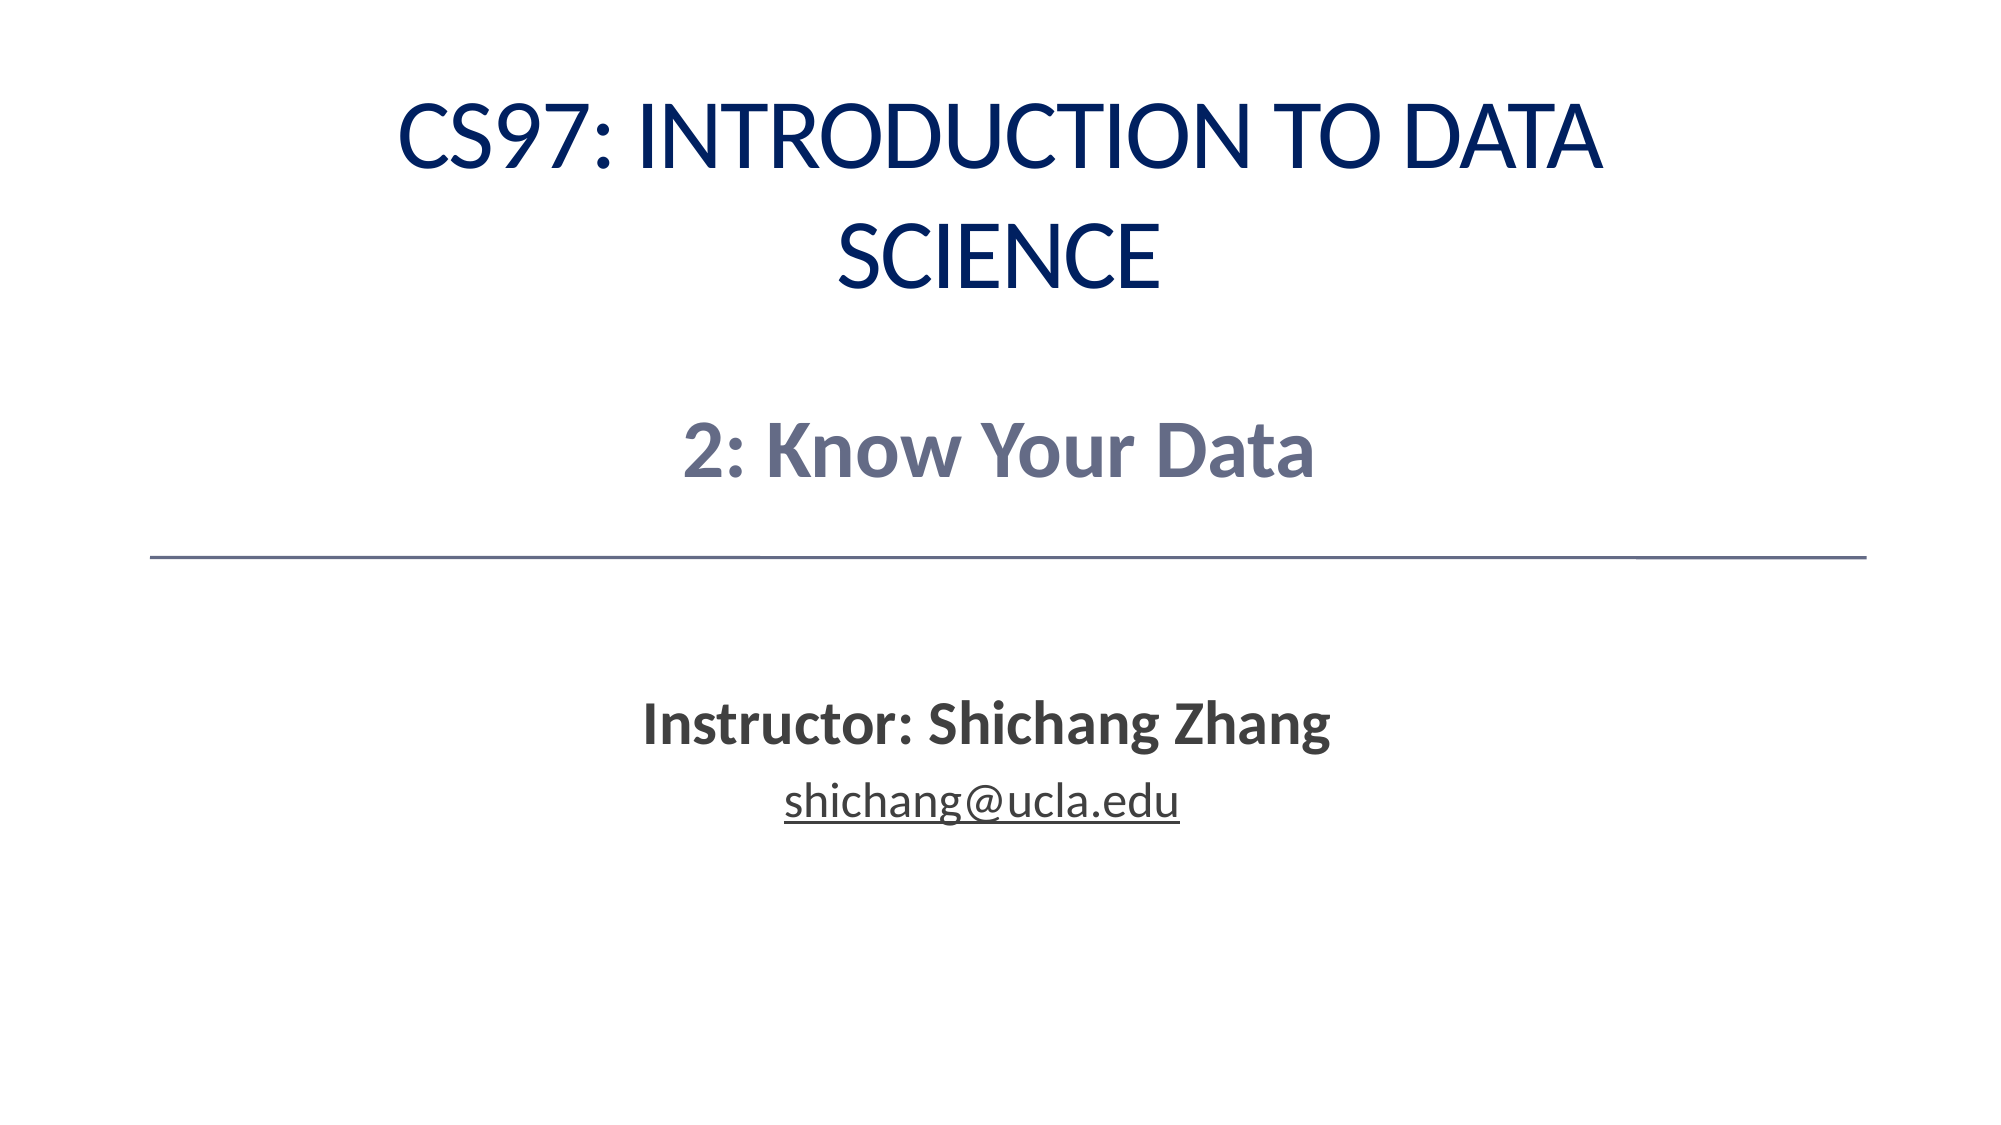

# CS97: Introduction to Data Science
2: Know Your Data

Instructor: Shichang Zhang
shichang@ucla.edu